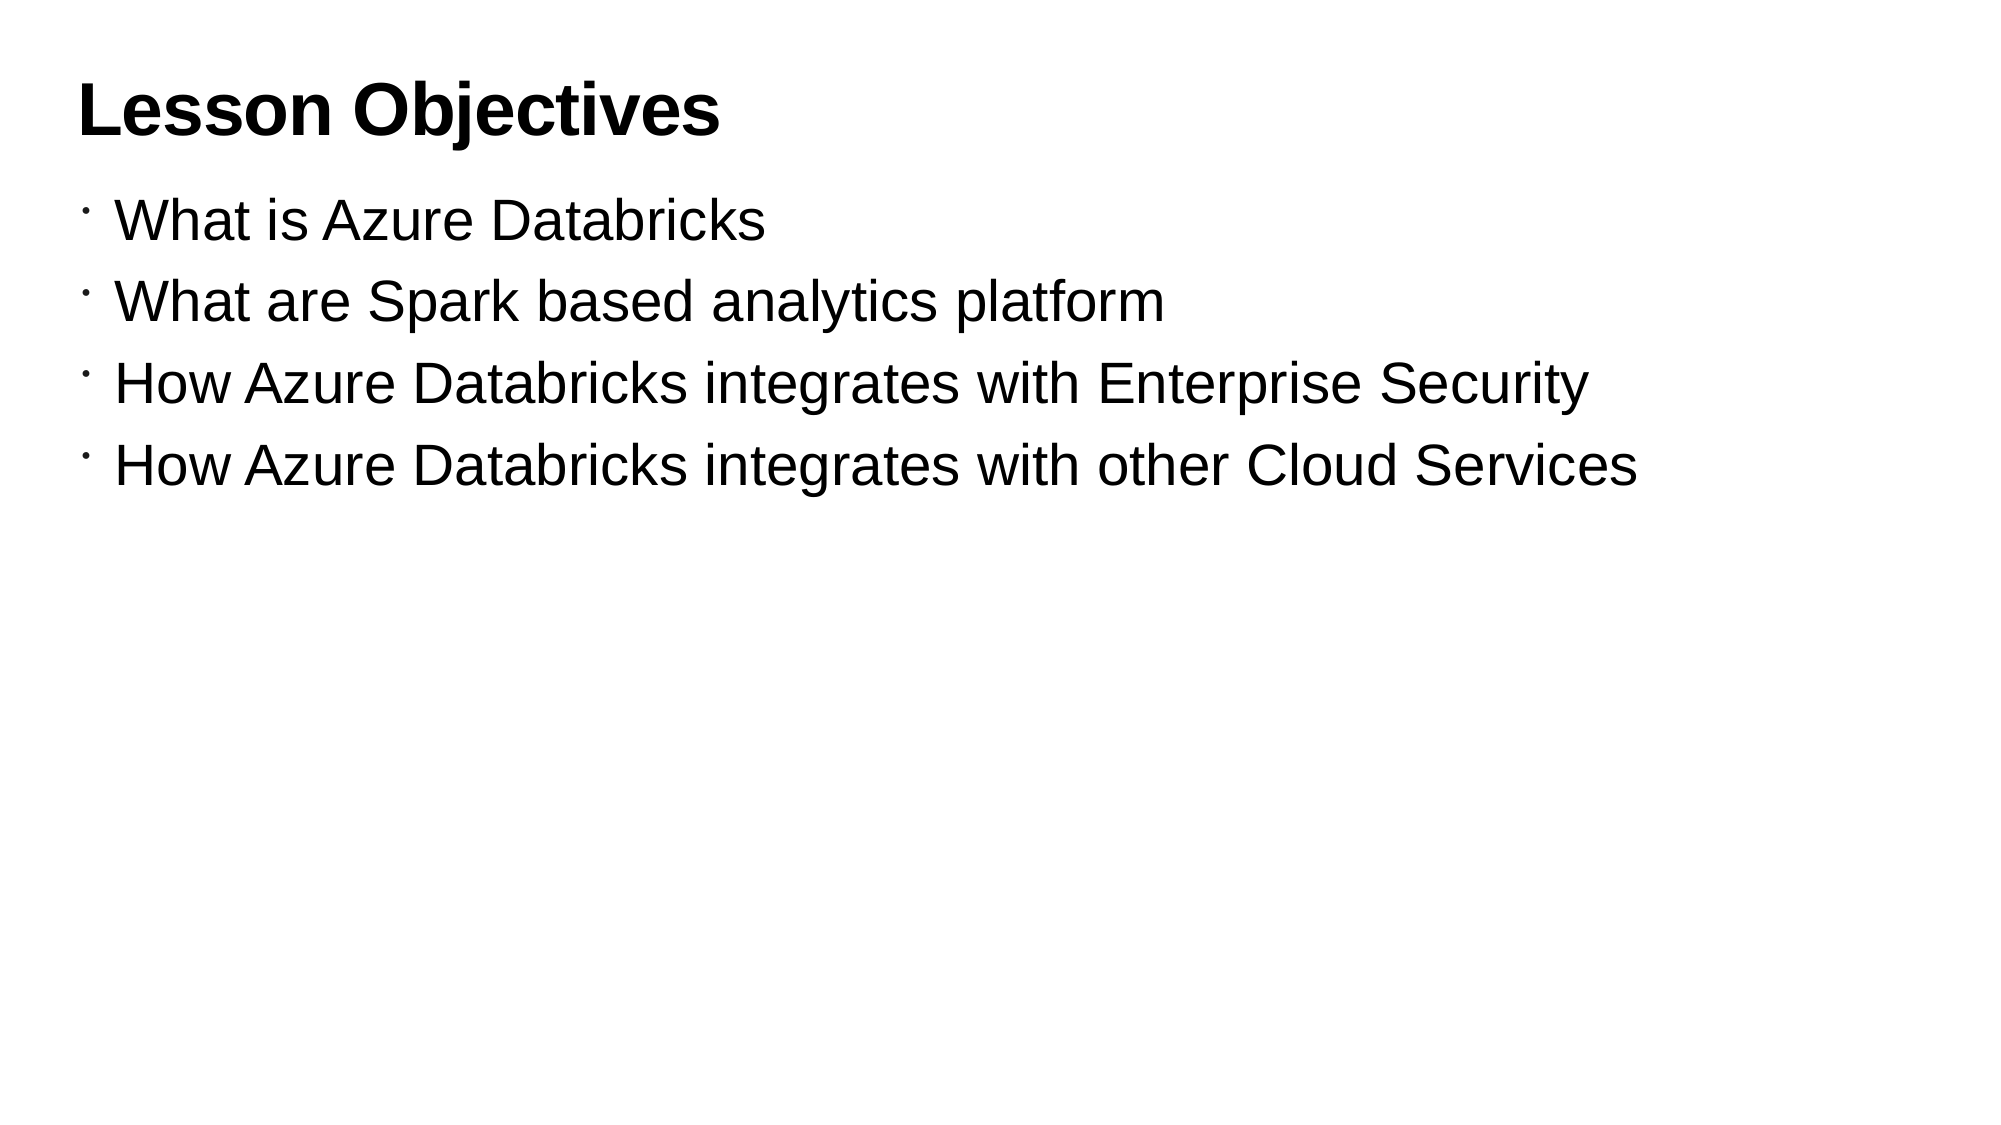

# Lesson Objectives
What is Azure Databricks
What are Spark based analytics platform
How Azure Databricks integrates with Enterprise Security
How Azure Databricks integrates with other Cloud Services